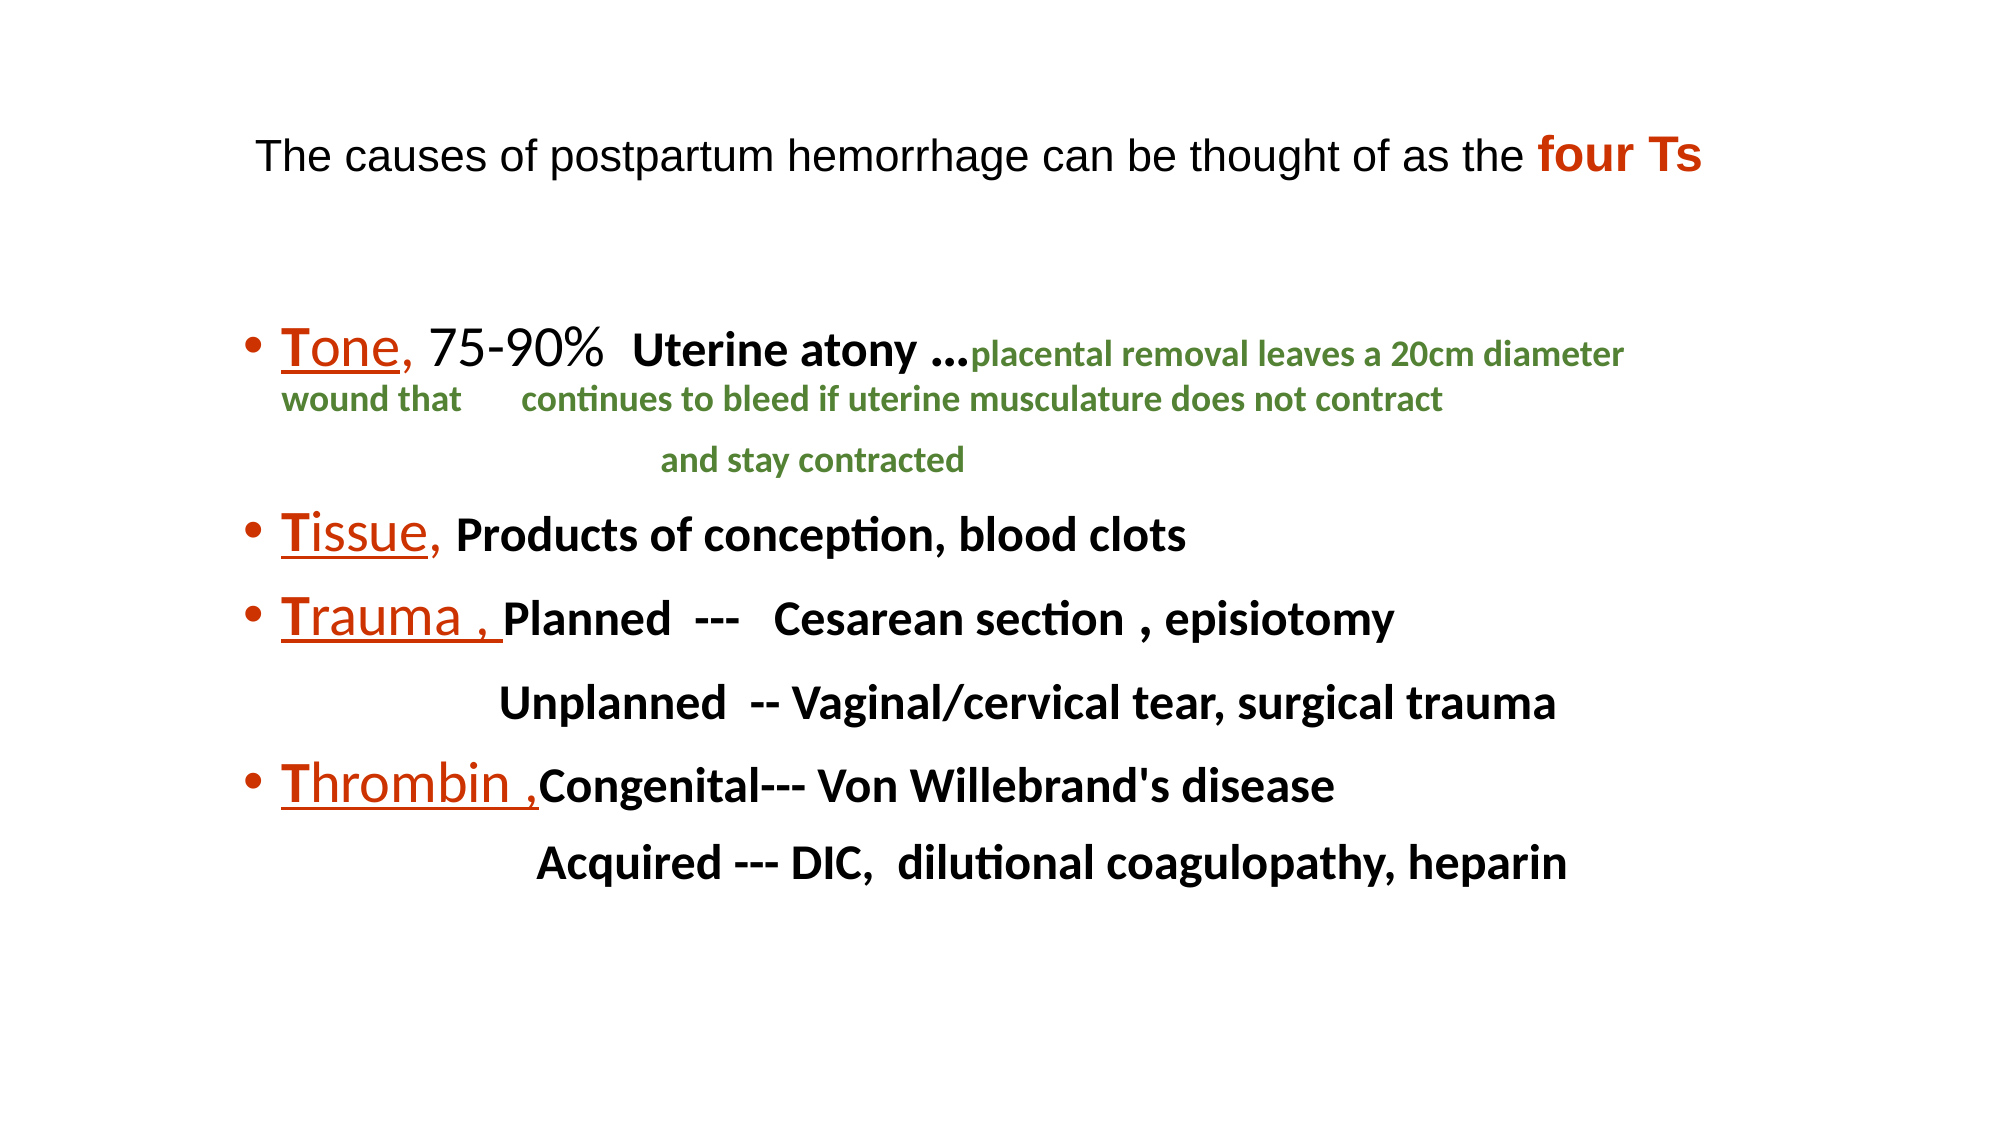

# The causes of postpartum hemorrhage can be thought of as the four Ts
Tone, 75-90%  Uterine atony …placental removal leaves a 20cm diameter wound that       continues to bleed if uterine musculature does not contract
                                                 and stay contracted
Tissue, Products of conception, blood clots
Trauma , Planned  ---   Cesarean section , episiotomy
                   Unplanned  -- Vaginal/cervical tear, surgical trauma
Thrombin ,Congenital--- Von Willebrand's disease
                          Acquired --- DIC,  dilutional coagulopathy, heparin